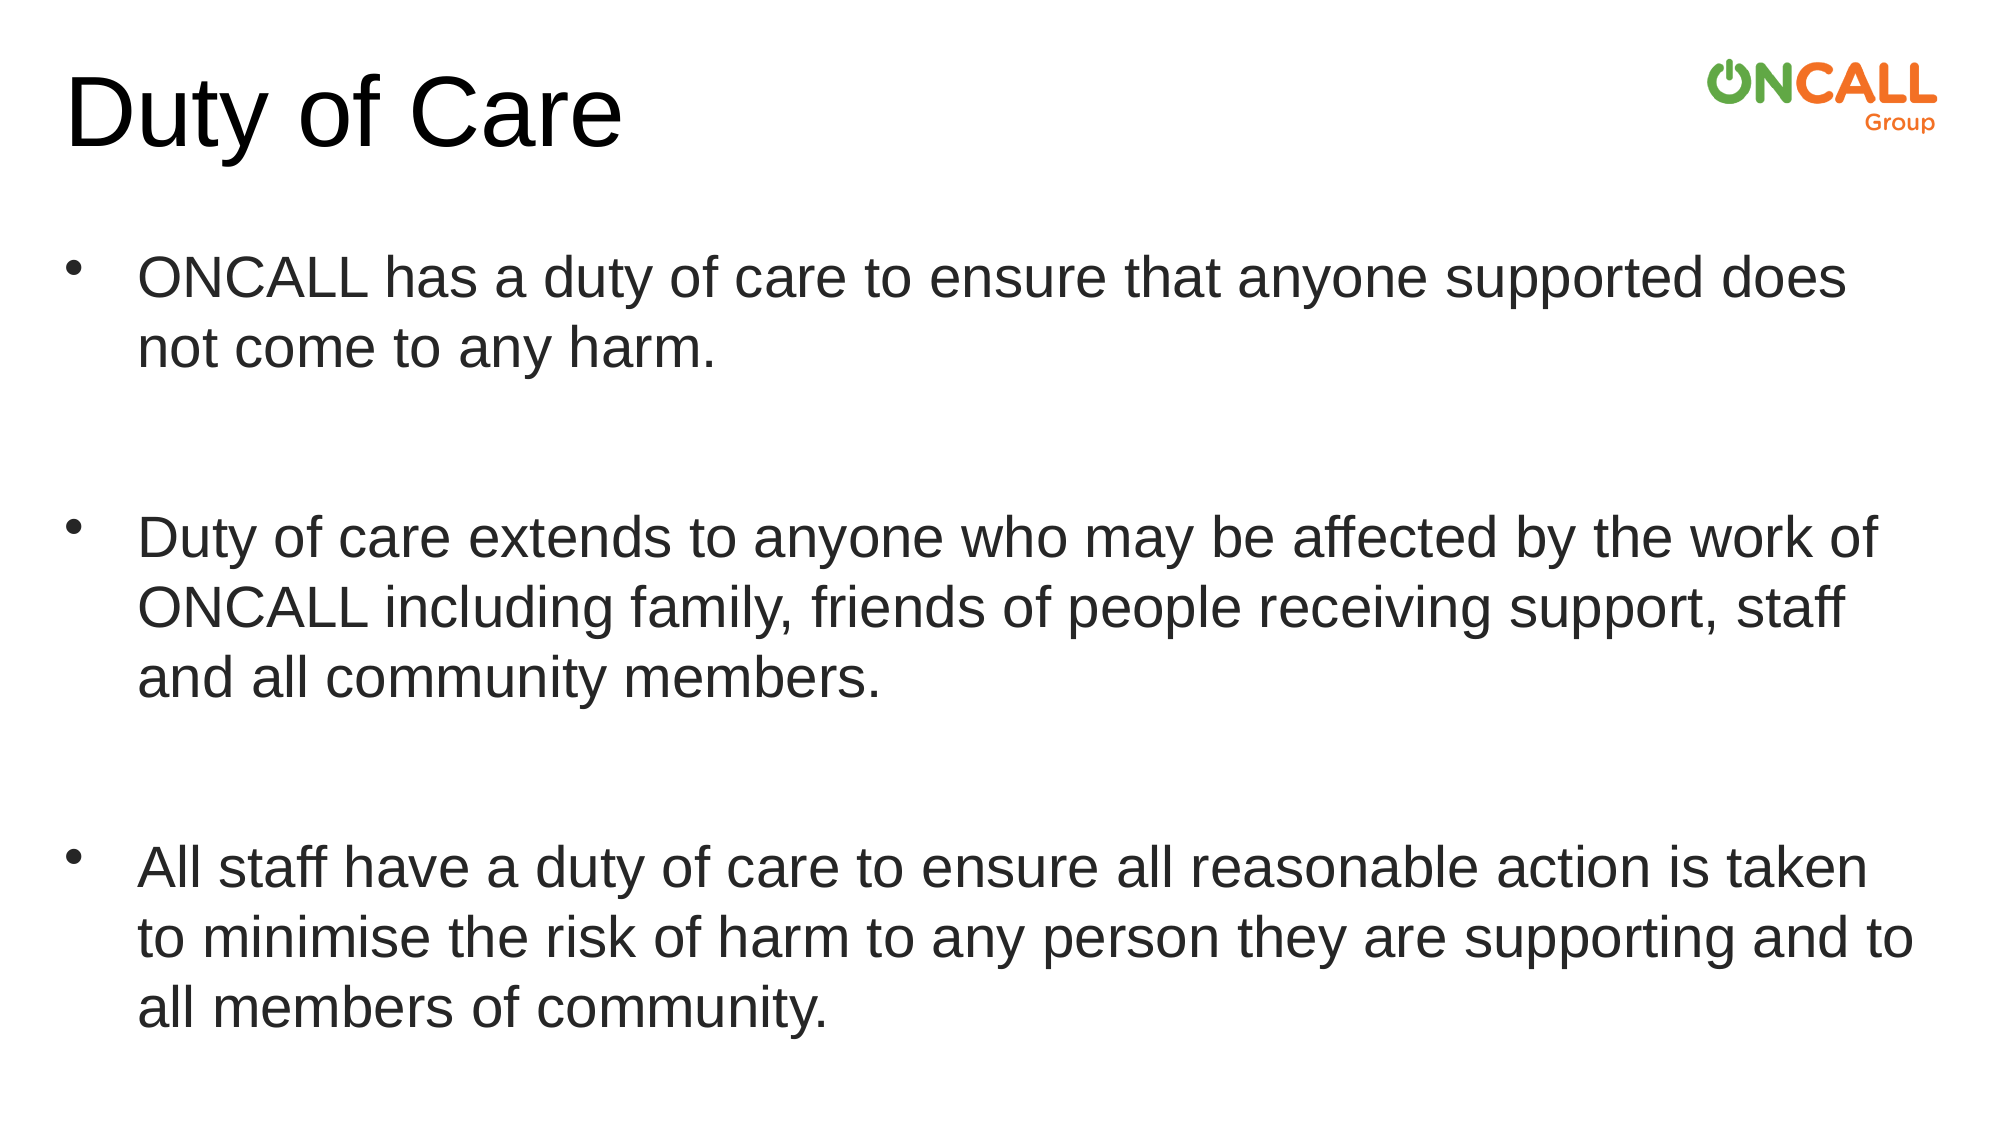

# Duty of Care
ONCALL has a duty of care to ensure that anyone supported does not come to any harm.

Duty of care extends to anyone who may be affected by the work of ONCALL including family, friends of people receiving support, staff and all community members.

All staff have a duty of care to ensure all reasonable action is taken to minimise the risk of harm to any person they are supporting and to all members of community.